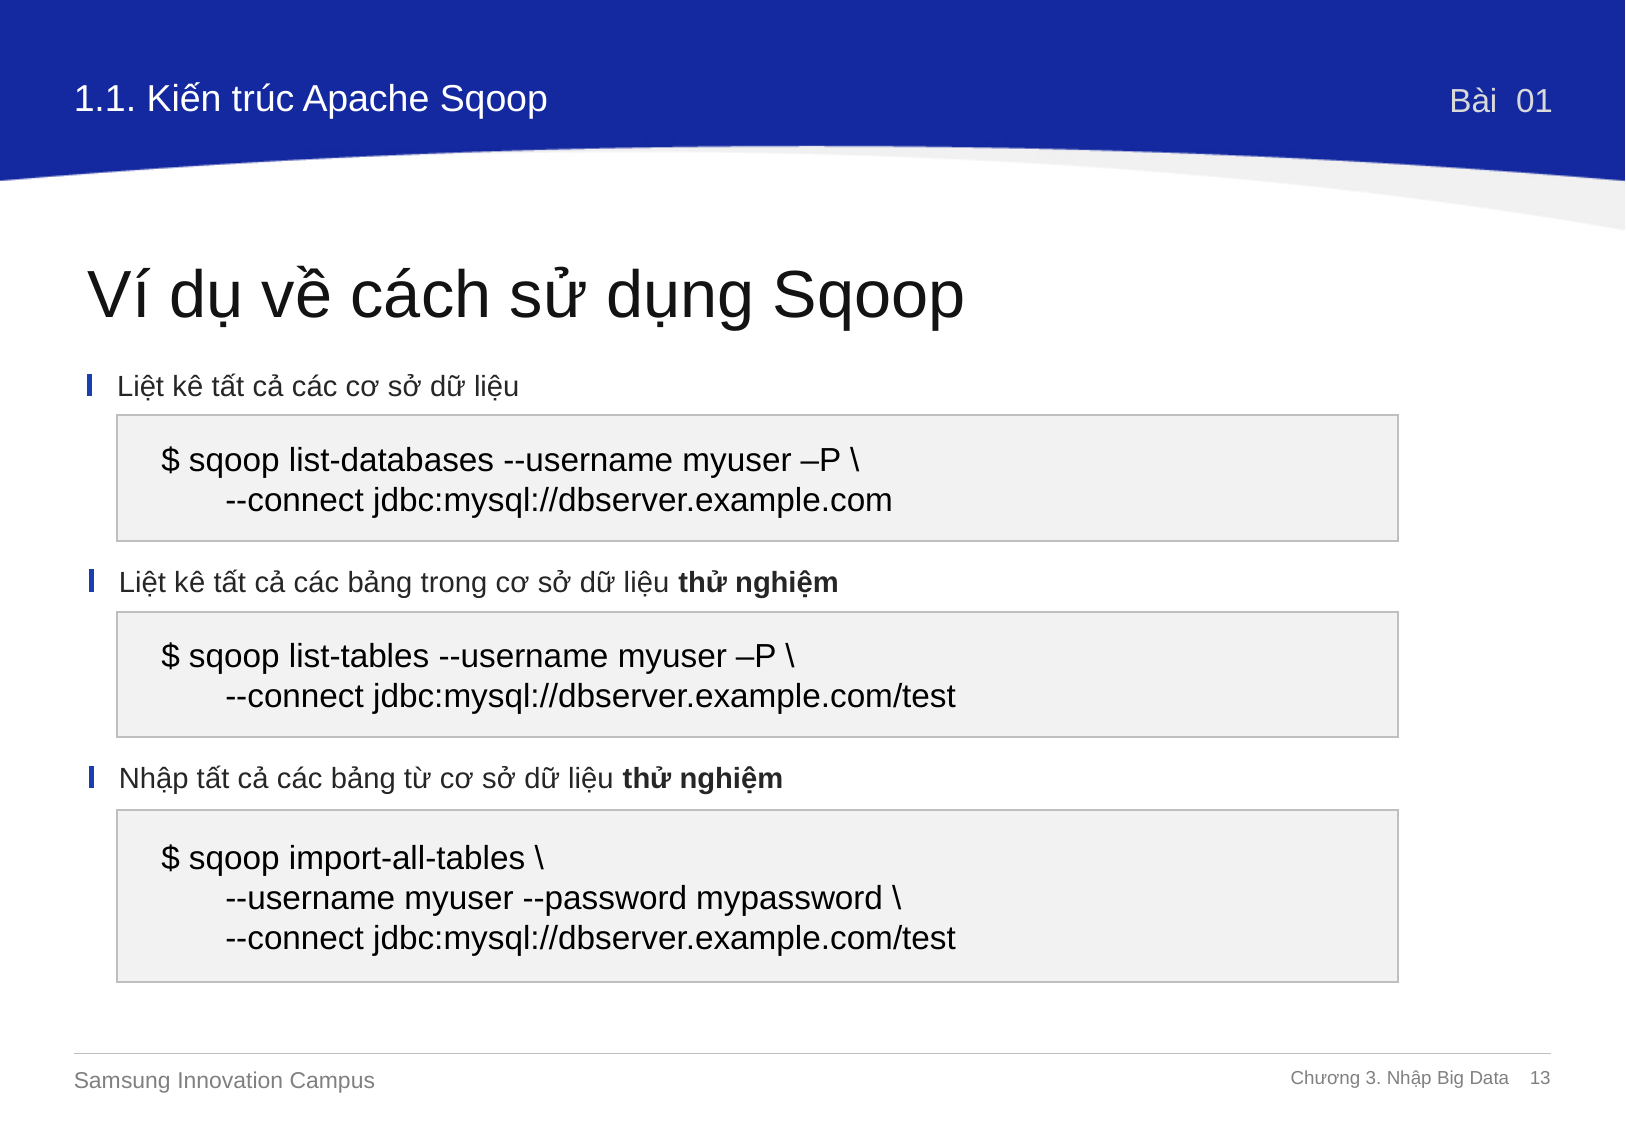

1.1. Kiến trúc Apache Sqoop
Bài  01
Ví dụ về cách sử dụng Sqoop
Liệt kê tất cả các cơ sở dữ liệu
$ sqoop list-databases --username myuser –P \
	--connect jdbc:mysql://dbserver.example.com
Liệt kê tất cả các bảng trong cơ sở dữ liệu thử nghiệm
$ sqoop list-tables --username myuser –P \
	--connect jdbc:mysql://dbserver.example.com/test
Nhập tất cả các bảng từ cơ sở dữ liệu thử nghiệm
$ sqoop import-all-tables \
	--username myuser --password mypassword \
	--connect jdbc:mysql://dbserver.example.com/test